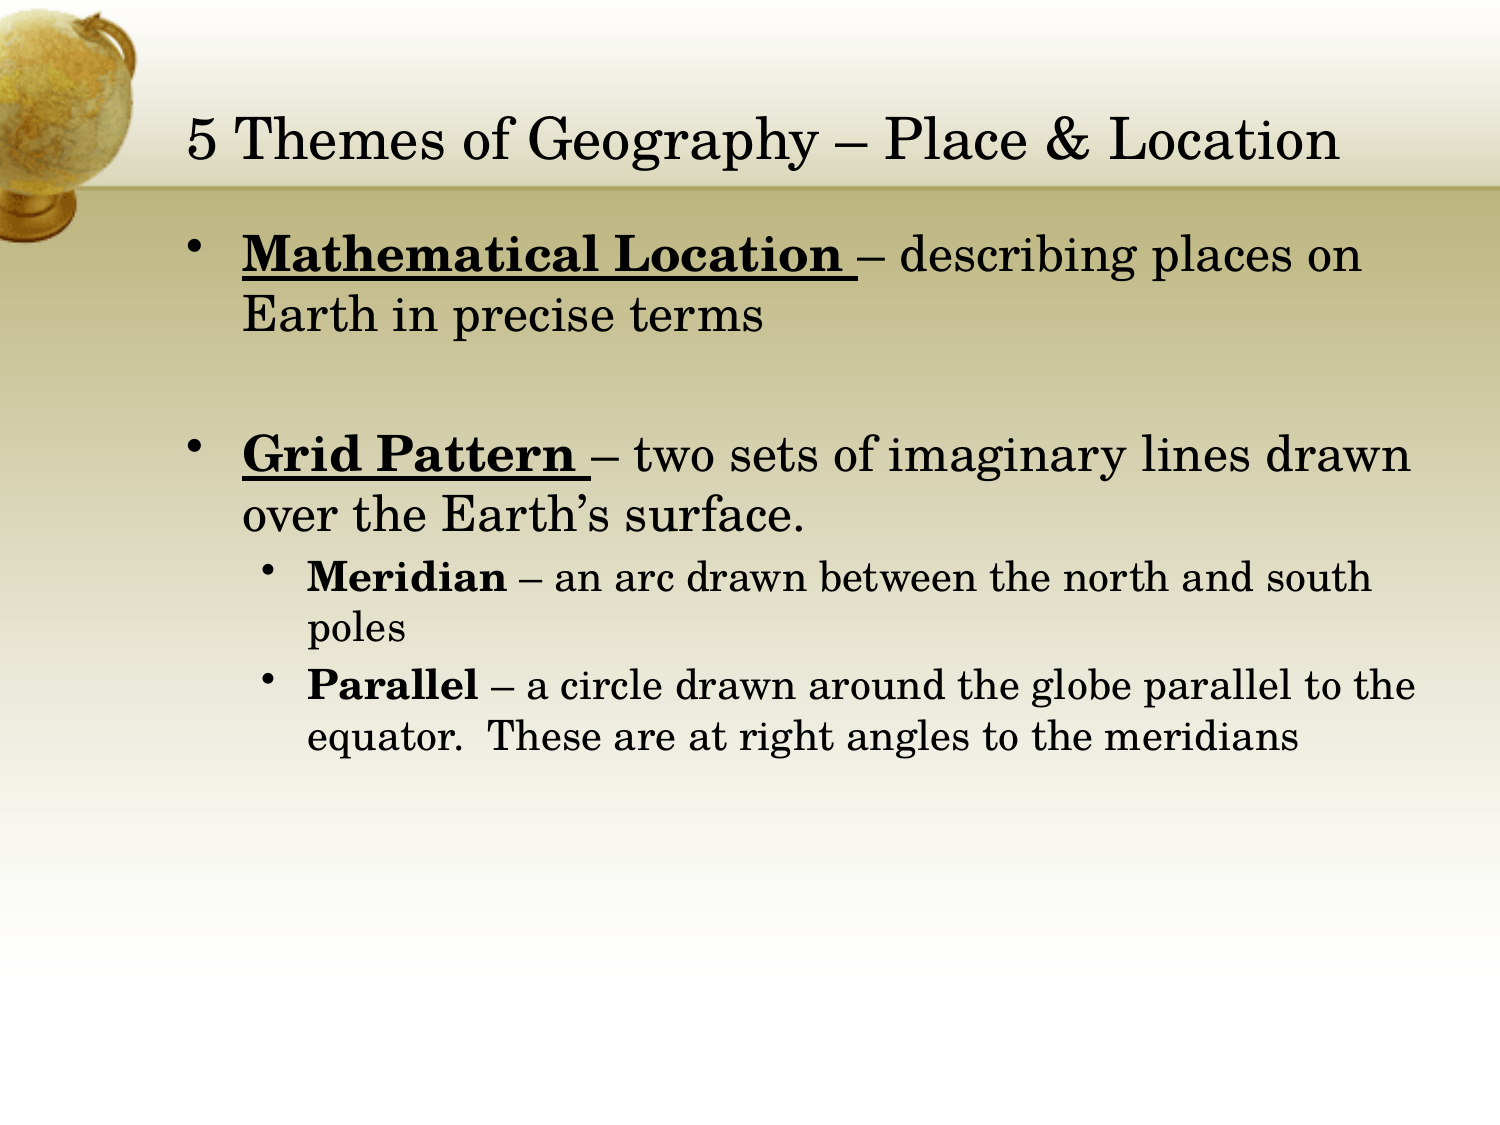

# 5 Themes of Geography – Place & Location
Mathematical Location – describing places on Earth in precise terms

Grid Pattern – two sets of imaginary lines drawn over the Earth’s surface.
Meridian – an arc drawn between the north and south poles
Parallel – a circle drawn around the globe parallel to the equator.  These are at right angles to the meridians